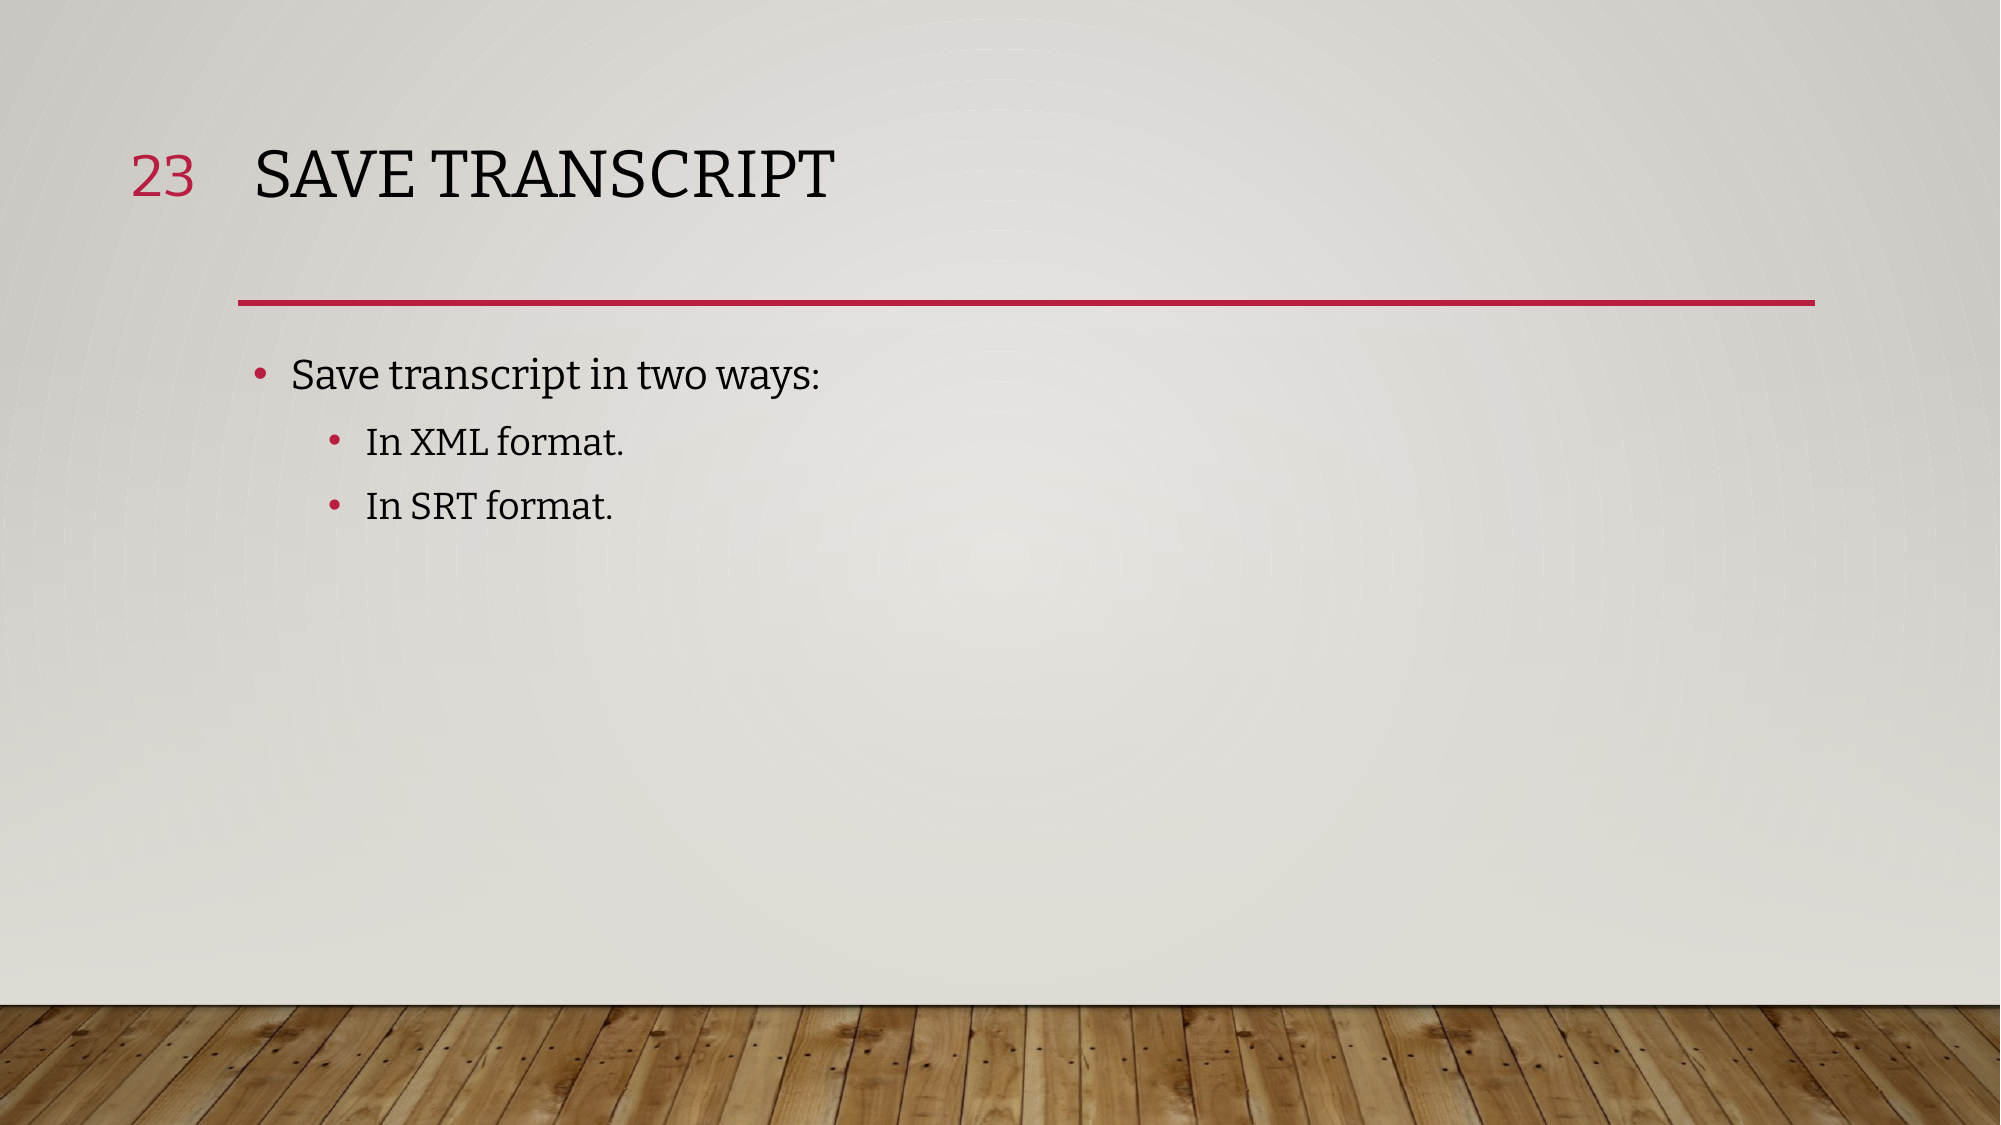

23
# Save transcript
Save transcript in two ways:
In XML format.
In SRT format.